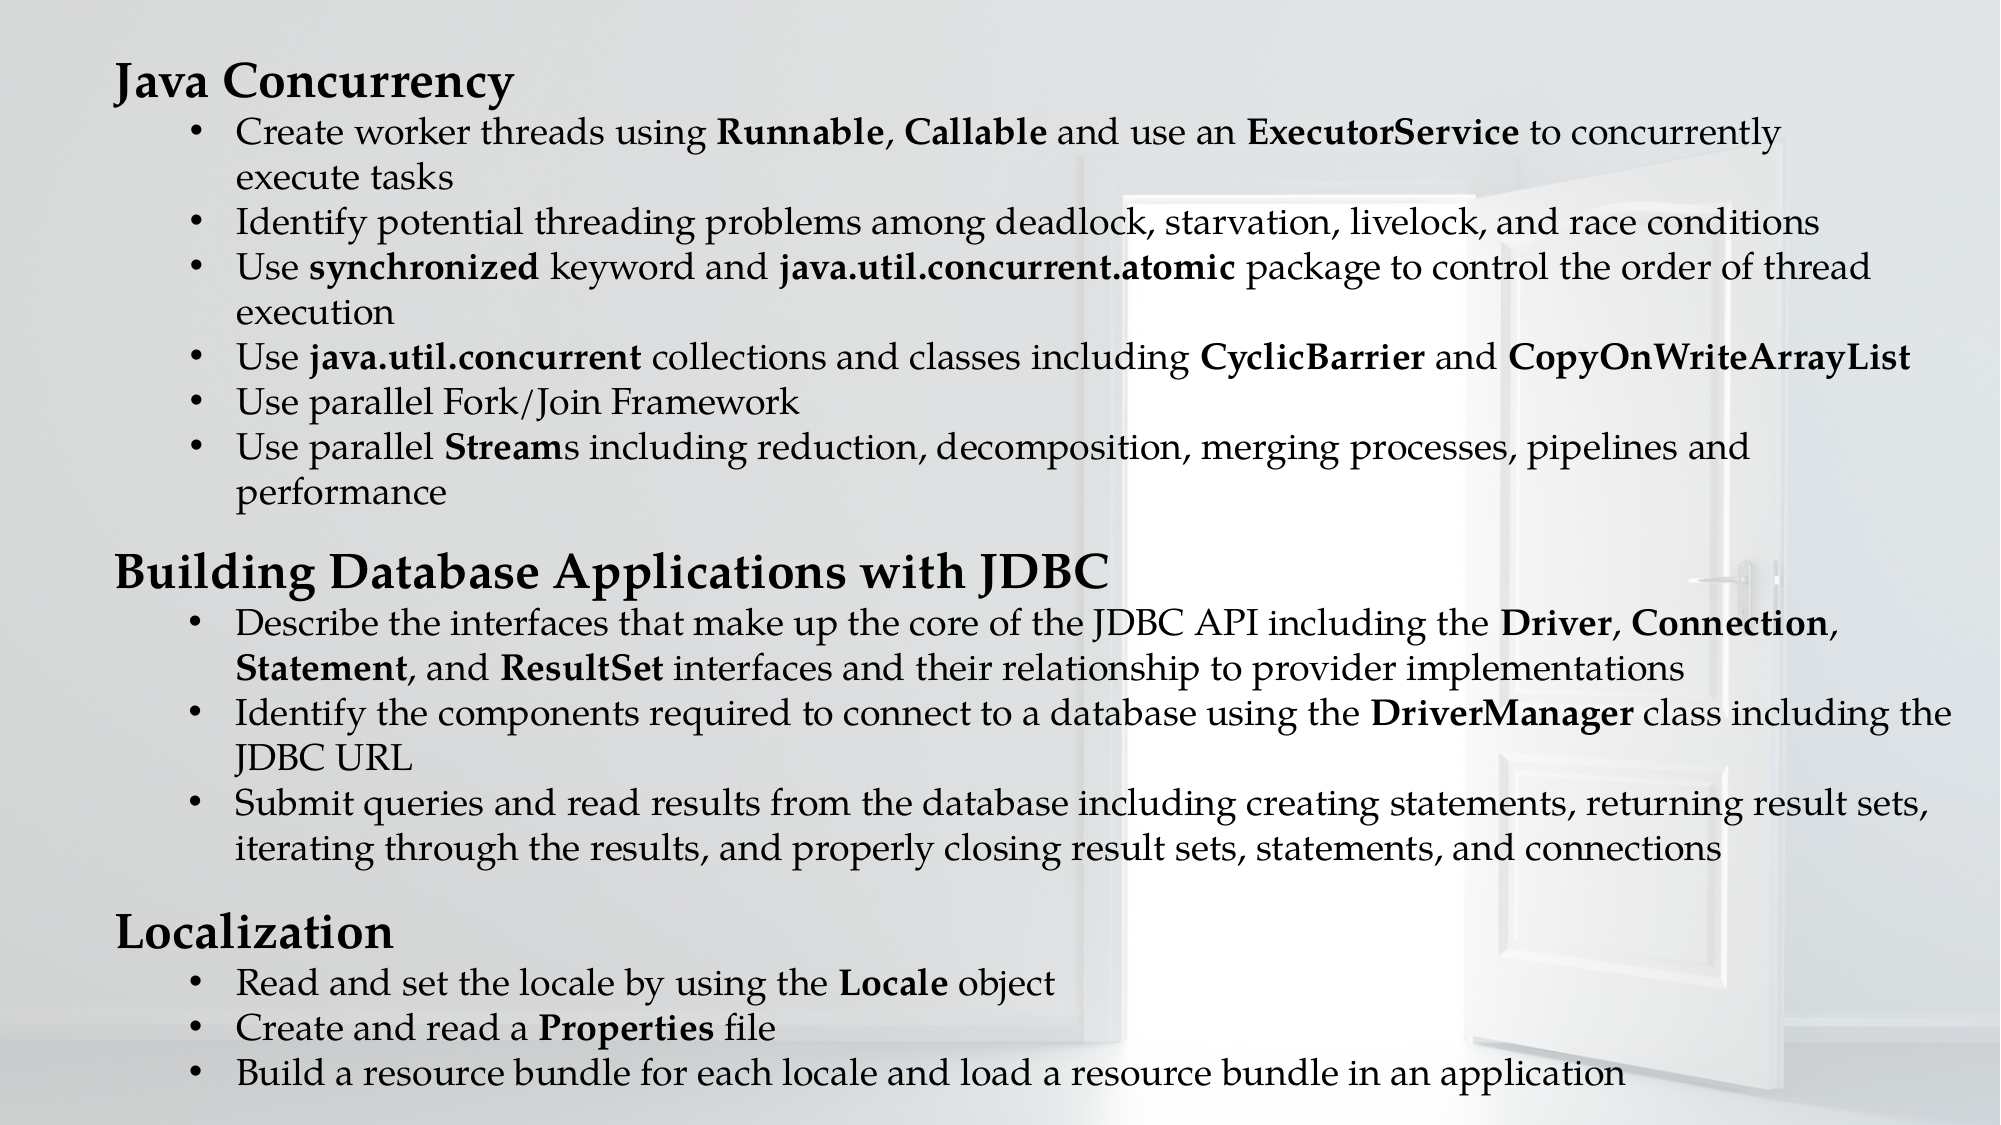

Java Concurrency
Create worker threads using Runnable, Callable and use an ExecutorService to concurrently execute tasks
Identify potential threading problems among deadlock, starvation, livelock, and race conditions
Use synchronized keyword and java.util.concurrent.atomic package to control the order of thread execution
Use java.util.concurrent collections and classes including CyclicBarrier and CopyOnWriteArrayList
Use parallel Fork/Join Framework
Use parallel Streams including reduction, decomposition, merging processes, pipelines and performance
Building Database Applications with JDBC
Describe the interfaces that make up the core of the JDBC API including the Driver, Connection, Statement, and ResultSet interfaces and their relationship to provider implementations
Identify the components required to connect to a database using the DriverManager class including the JDBC URL
Submit queries and read results from the database including creating statements, returning result sets, iterating through the results, and properly closing result sets, statements, and connections
Localization
Read and set the locale by using the Locale object
Create and read a Properties file
Build a resource bundle for each locale and load a resource bundle in an application